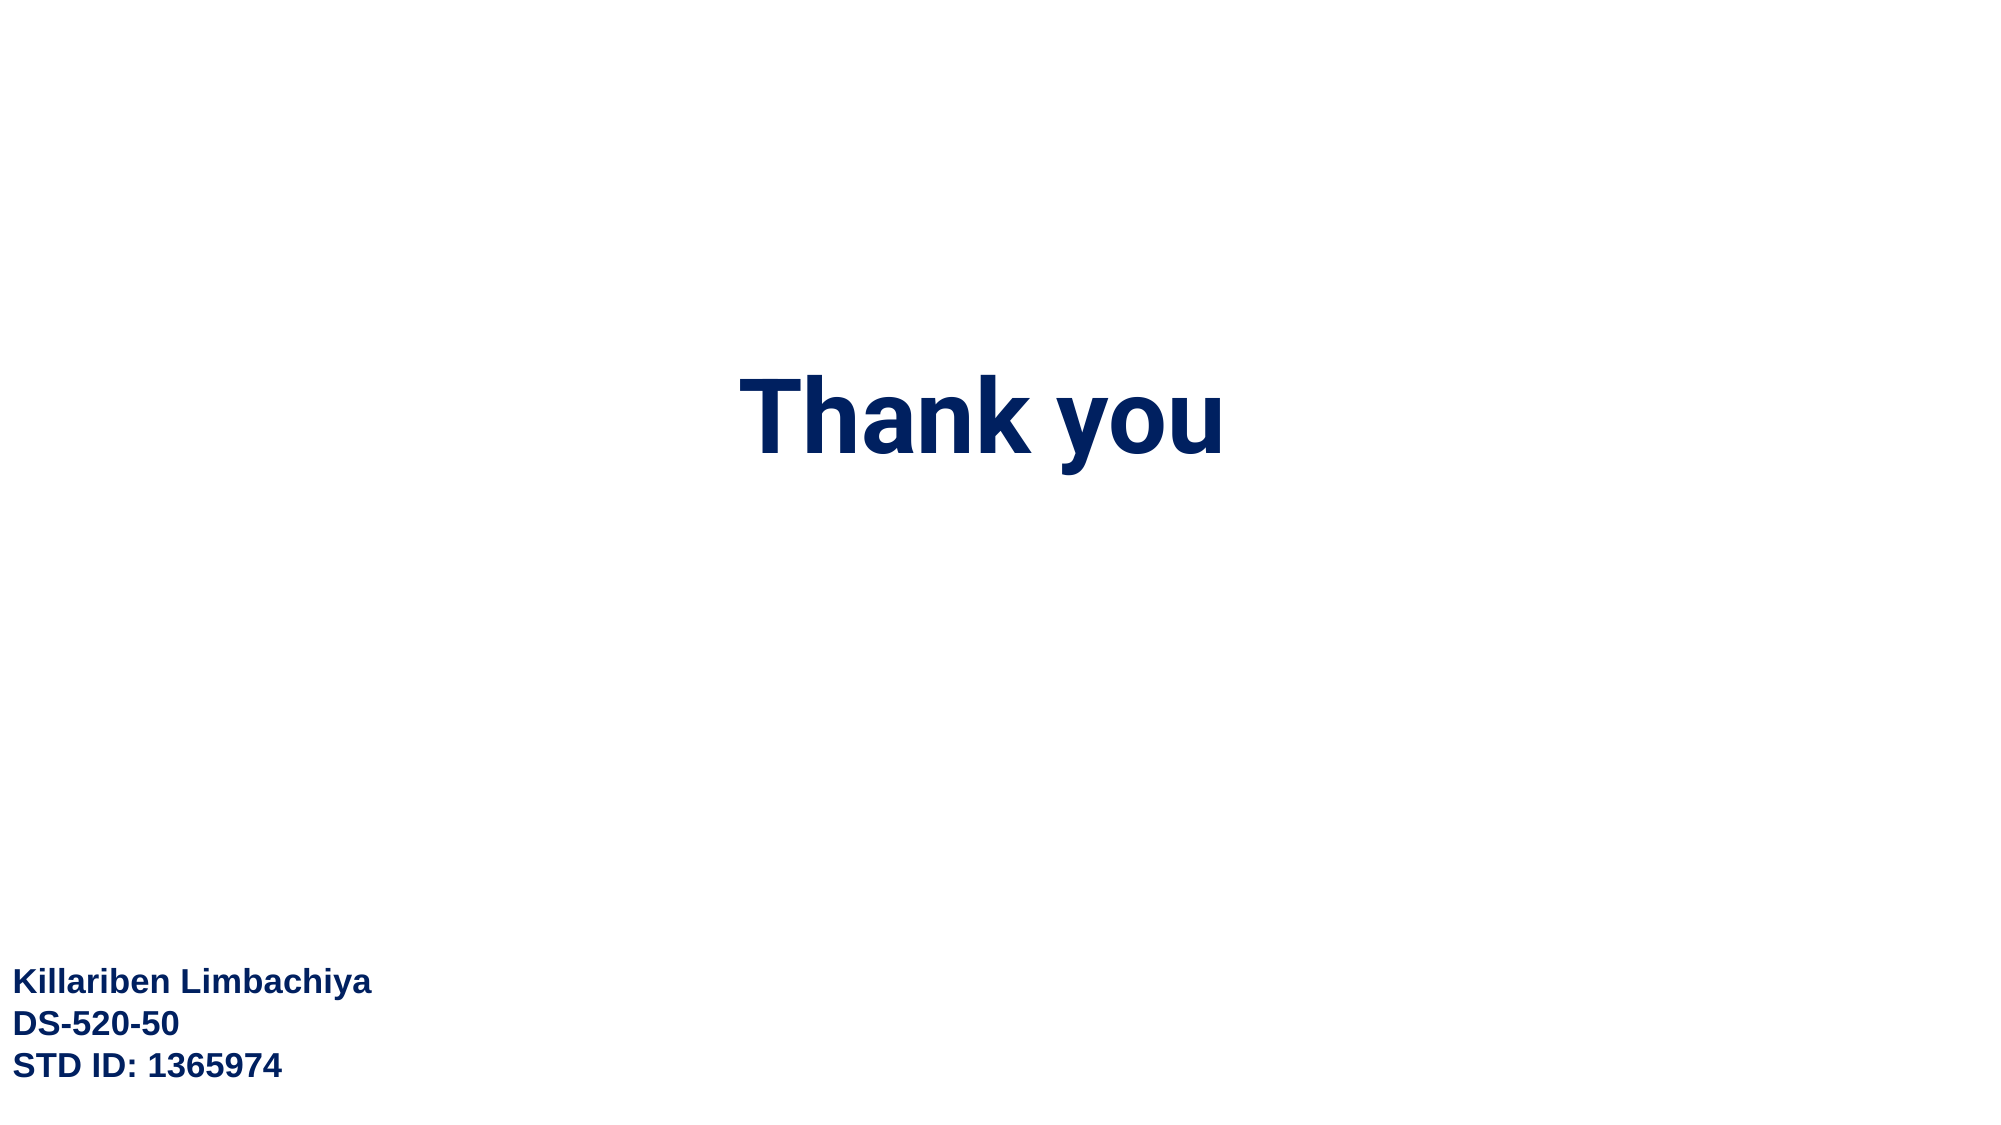

Thank you

Killariben Limbachiya
DS-520-50
STD ID: 1365974